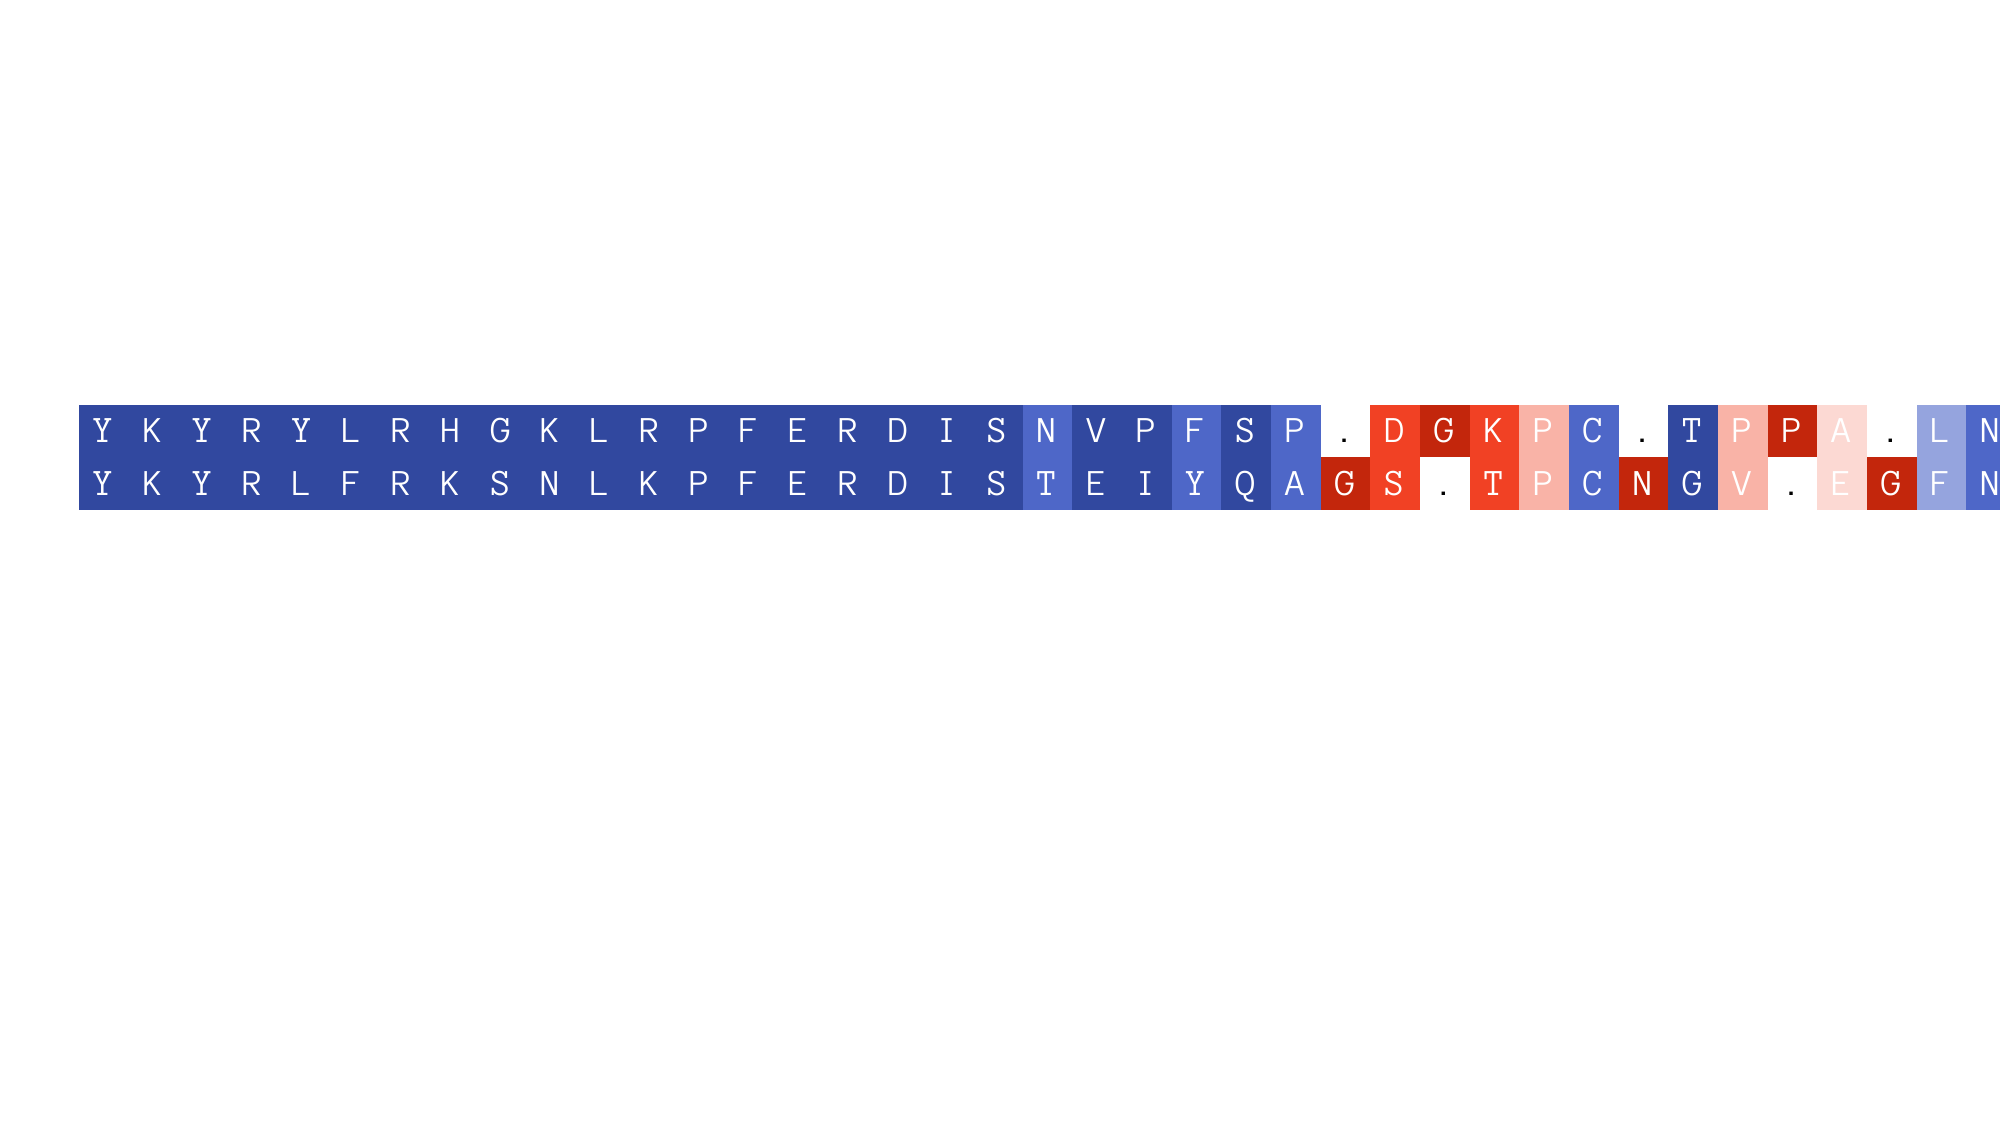

| Y | K | Y | R | Y | L | R | H | G | K | L | R | P | F | E | R | D | I | S | N | V | P | F | S | P | . | D | G | K | P | C | . | T | P | P | A | . | L | N | C | Y | W | P | L |
| --- | --- | --- | --- | --- | --- | --- | --- | --- | --- | --- | --- | --- | --- | --- | --- | --- | --- | --- | --- | --- | --- | --- | --- | --- | --- | --- | --- | --- | --- | --- | --- | --- | --- | --- | --- | --- | --- | --- | --- | --- | --- | --- | --- |
| Y | K | Y | R | L | F | R | K | S | N | L | K | P | F | E | R | D | I | S | T | E | I | Y | Q | A | G | S | . | T | P | C | N | G | V | . | E | G | F | N | C | Y | F | P | L |